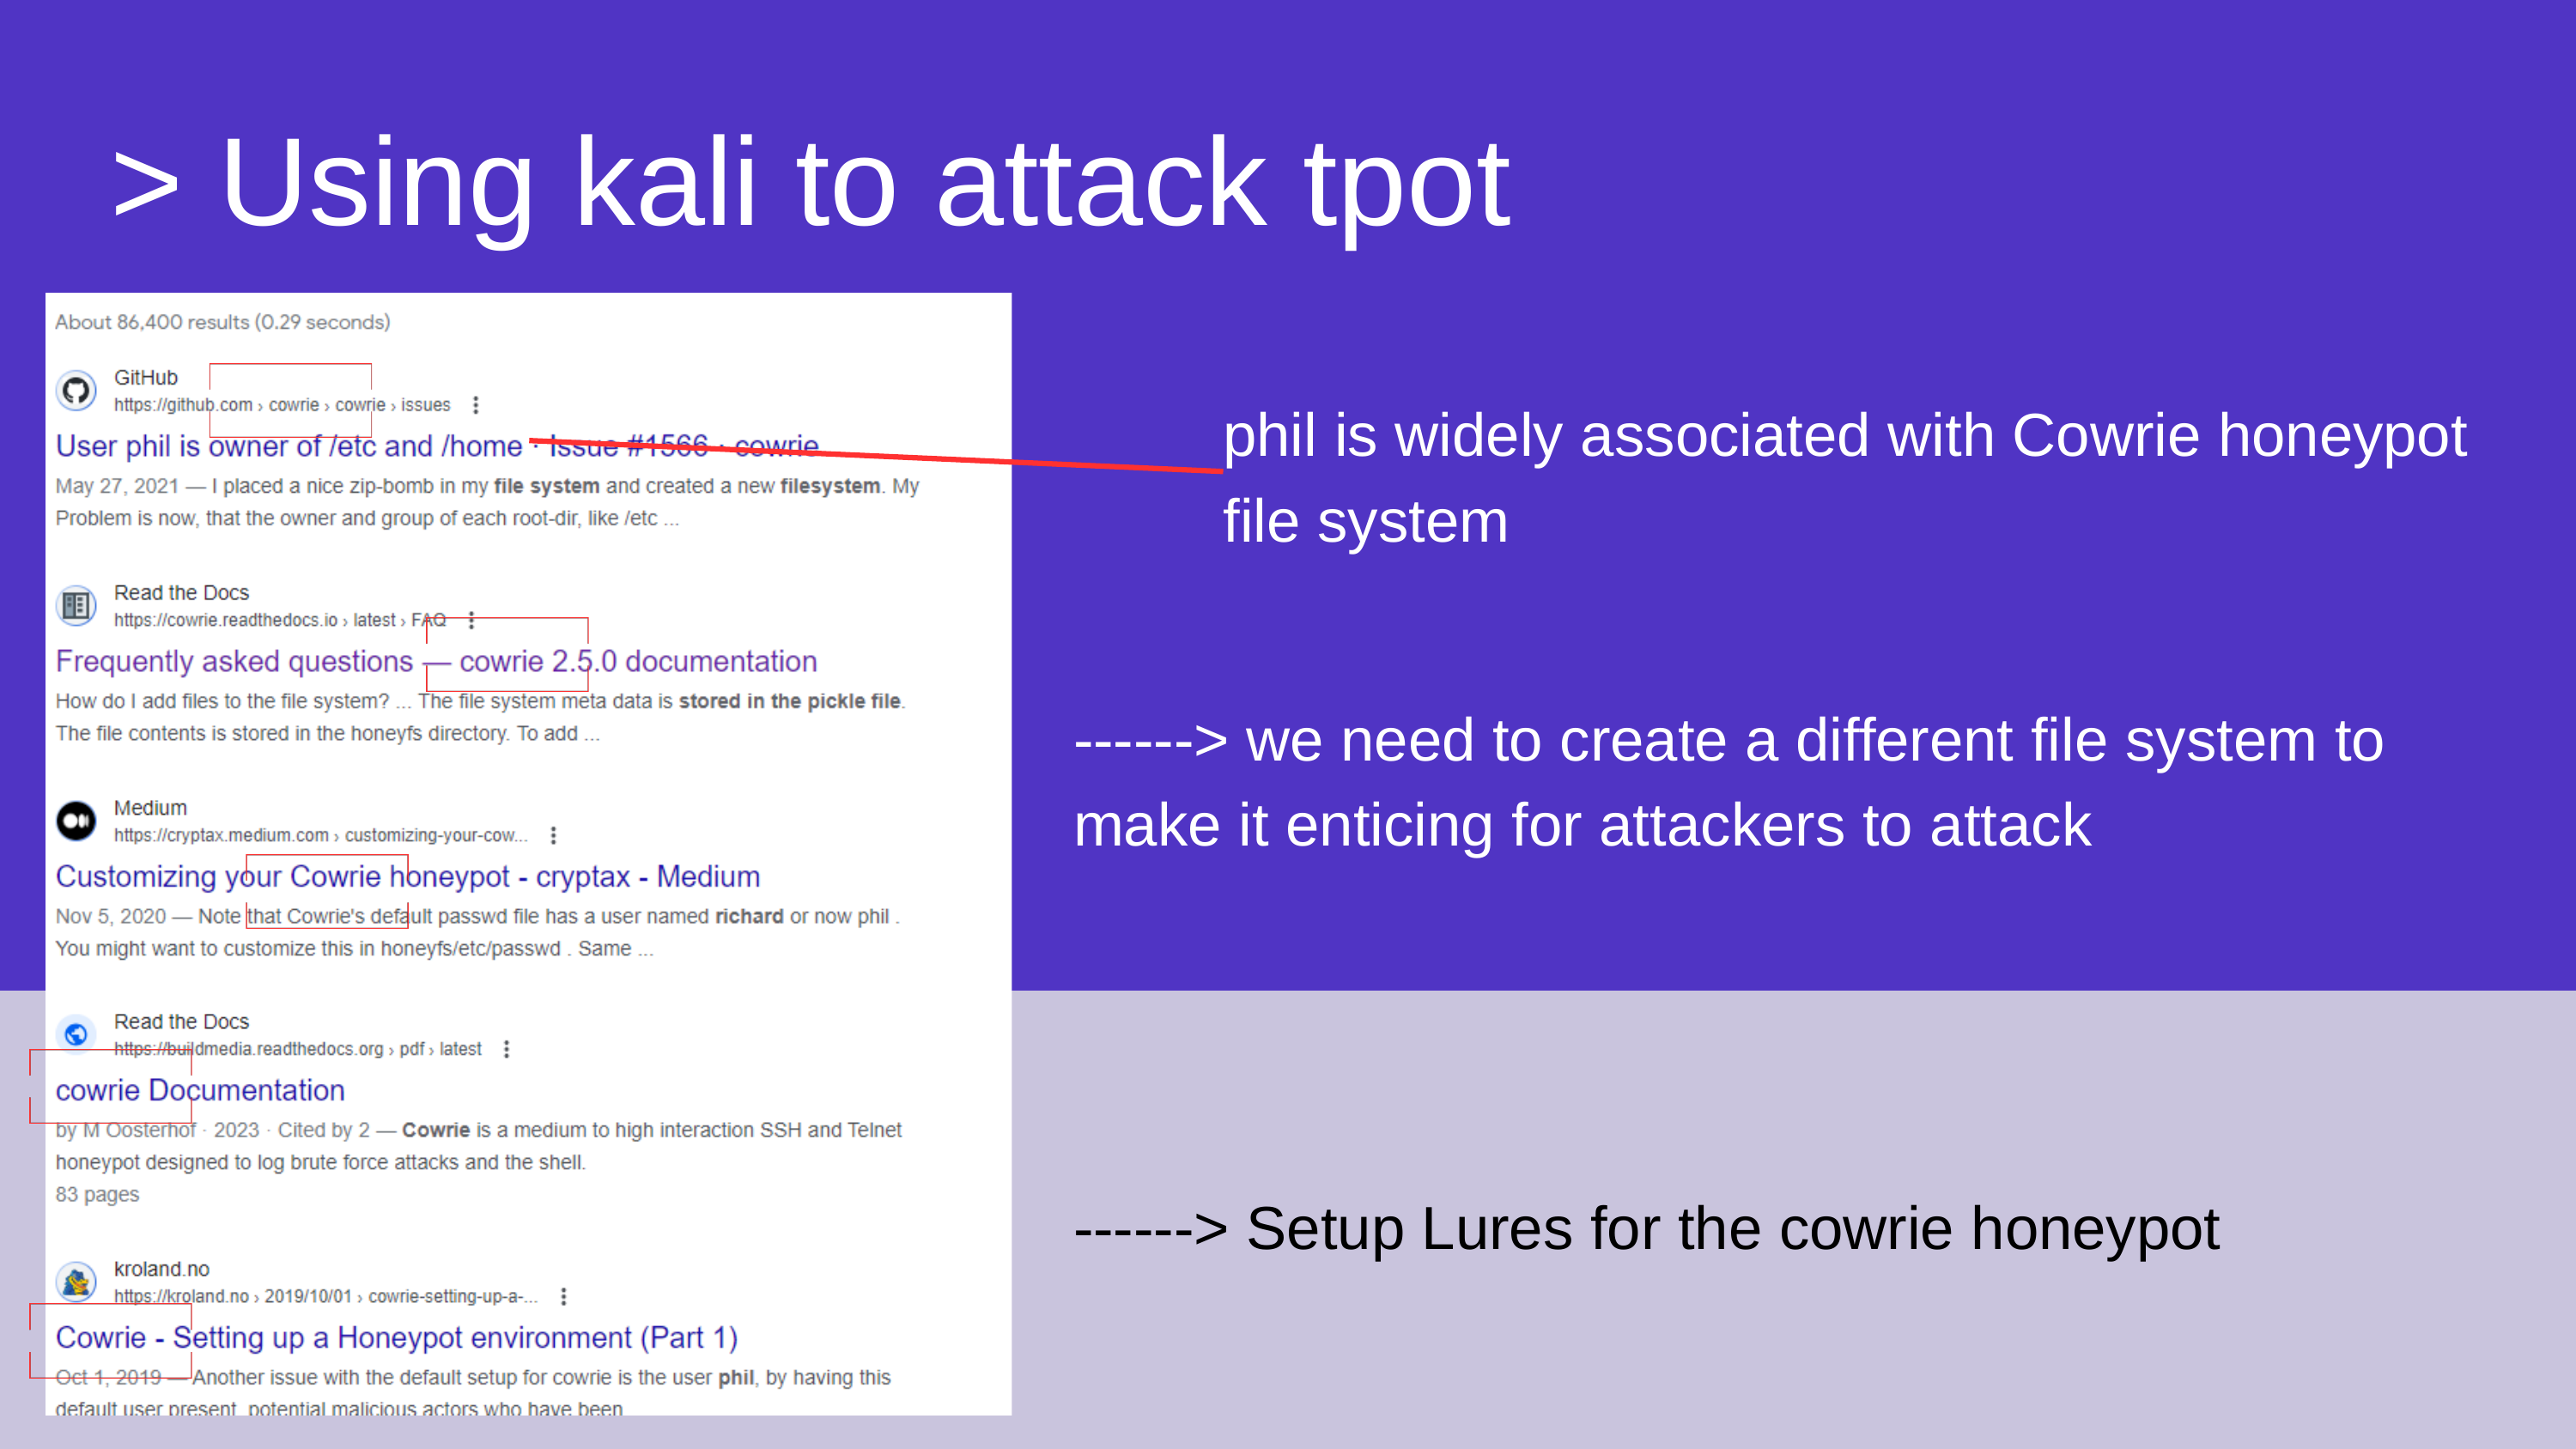

> Using kali to attack tpot

phil is widely associated with Cowrie honeypot file system

------> we need to create a different file system to make it enticing for attackers to attack

------> Setup Lures for the cowrie honeypot